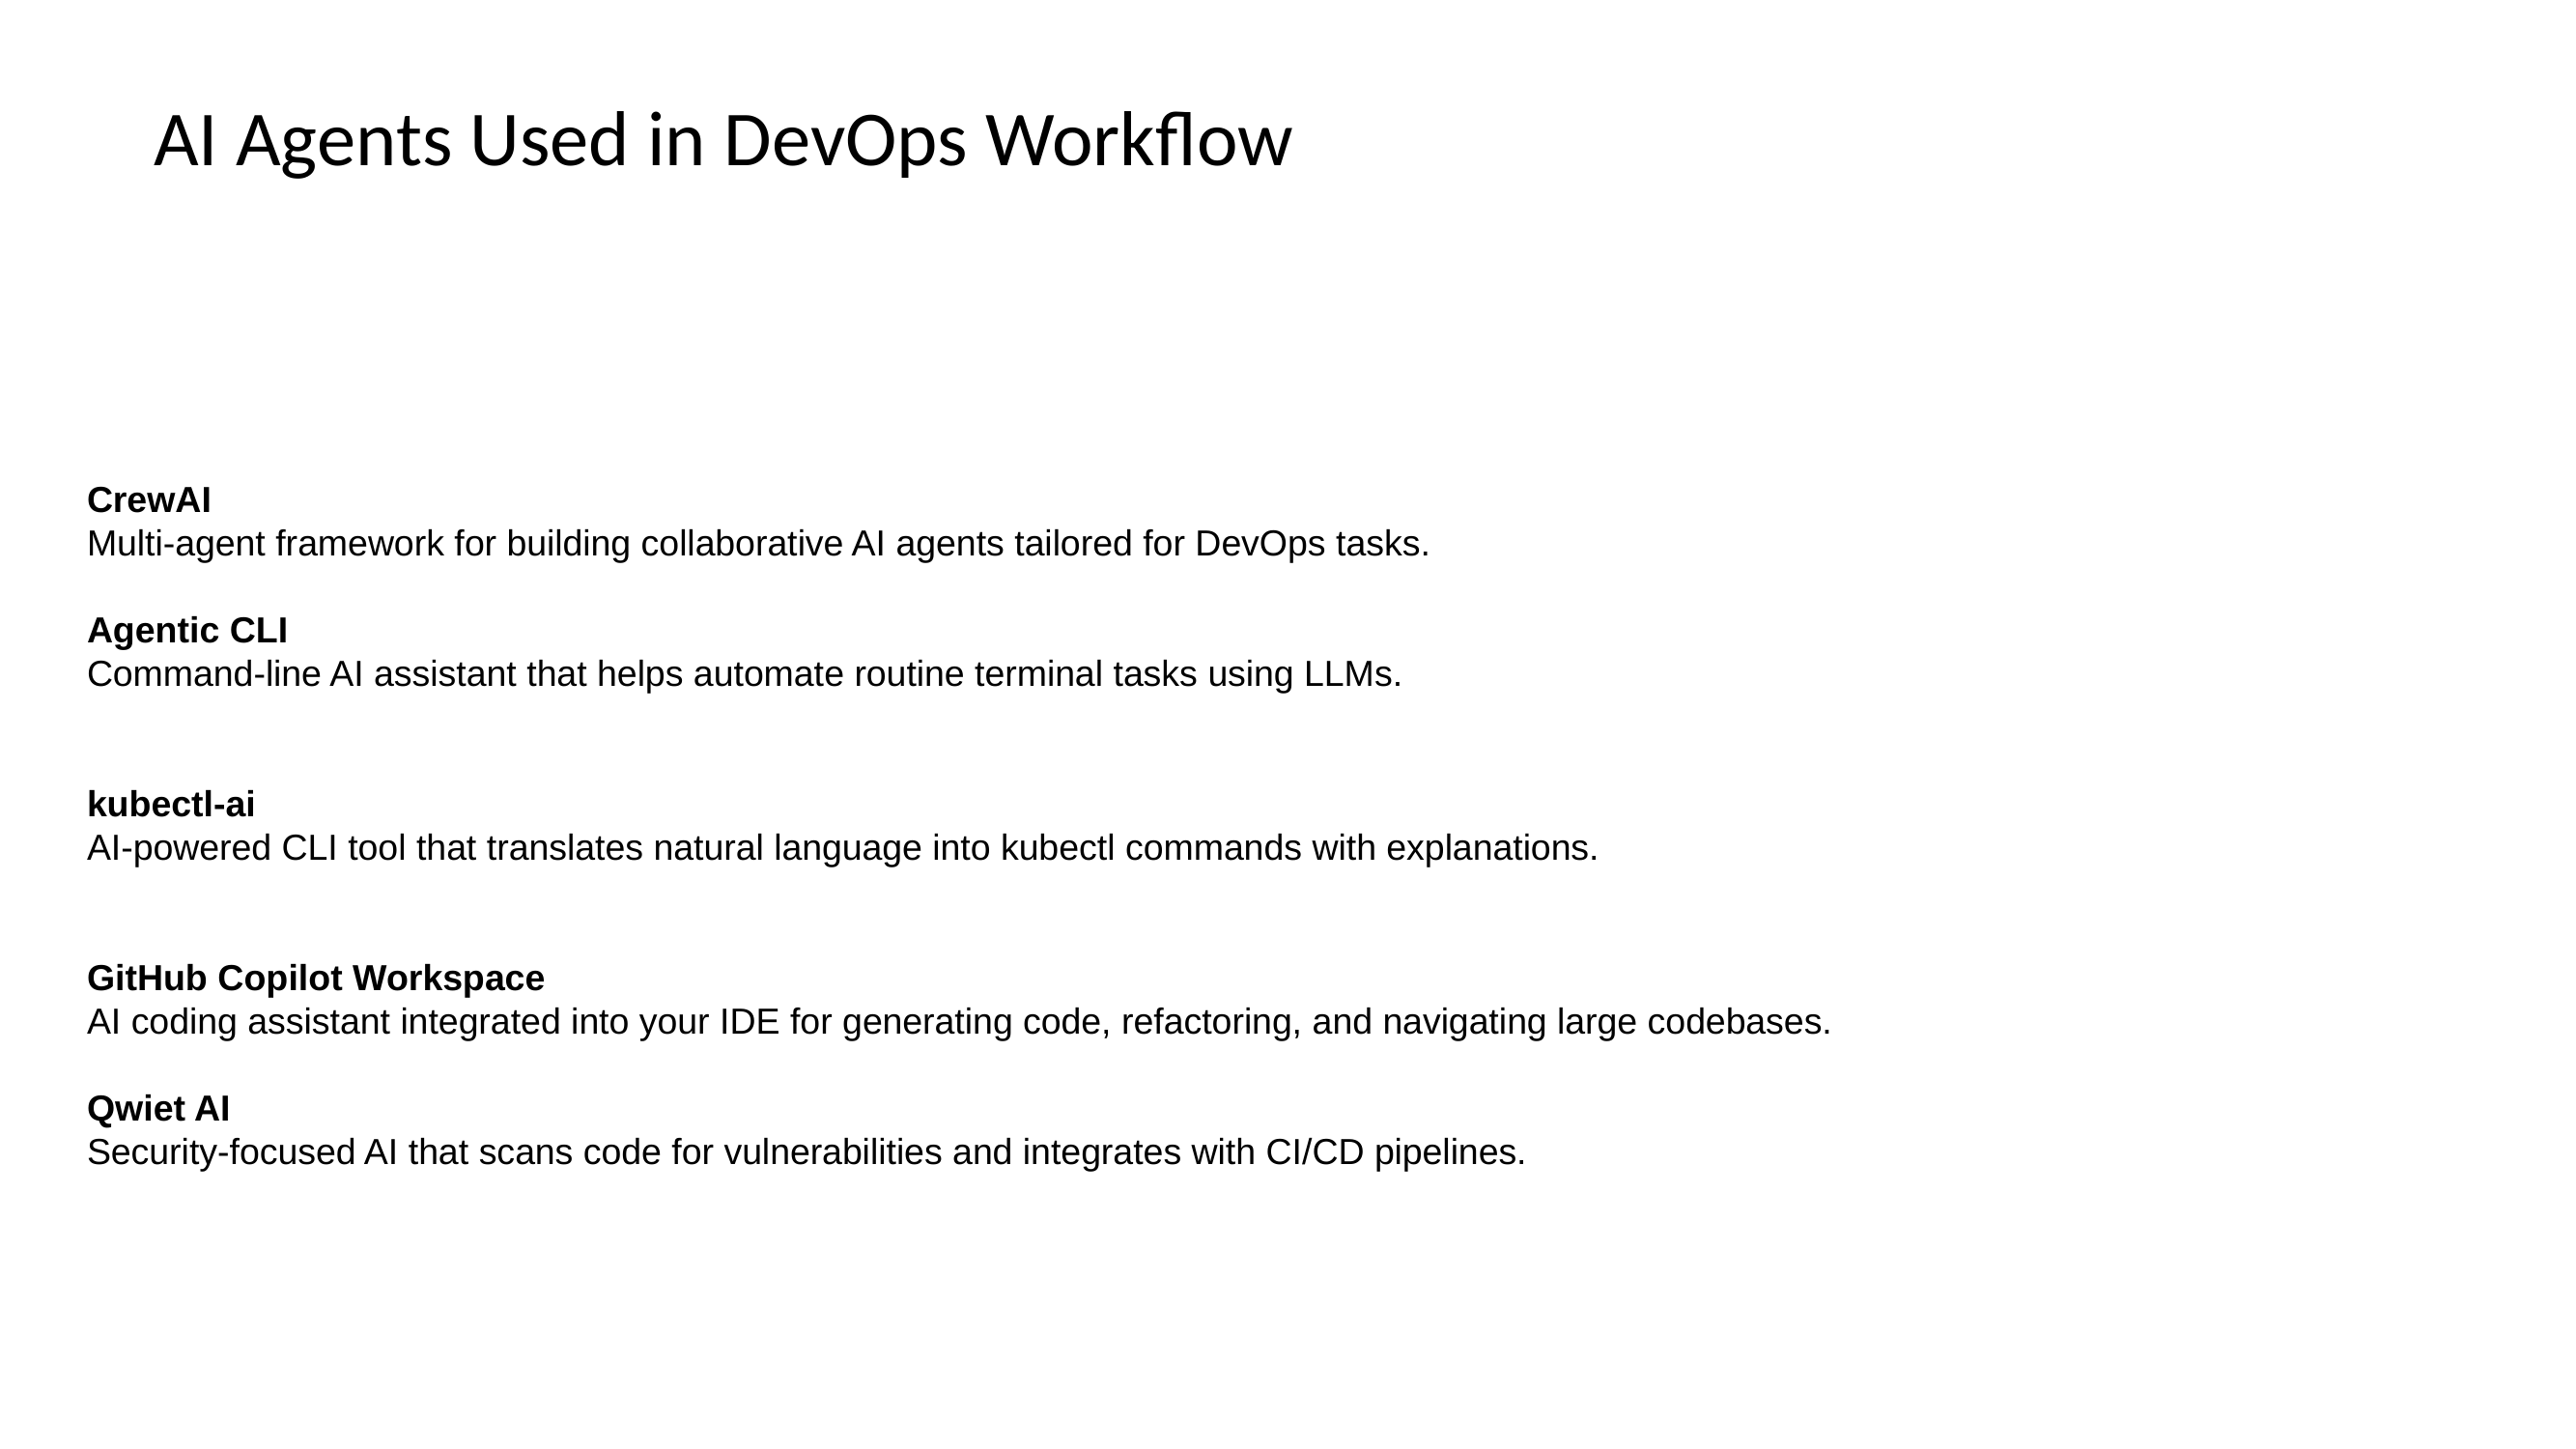

# AI Agents Used in DevOps Workflow
CrewAI
Multi-agent framework for building collaborative AI agents tailored for DevOps tasks.

Agentic CLI
Command-line AI assistant that helps automate routine terminal tasks using LLMs.

kubectl-ai
AI-powered CLI tool that translates natural language into kubectl commands with explanations.

GitHub Copilot Workspace
AI coding assistant integrated into your IDE for generating code, refactoring, and navigating large codebases.

Qwiet AI
Security-focused AI that scans code for vulnerabilities and integrates with CI/CD pipelines.